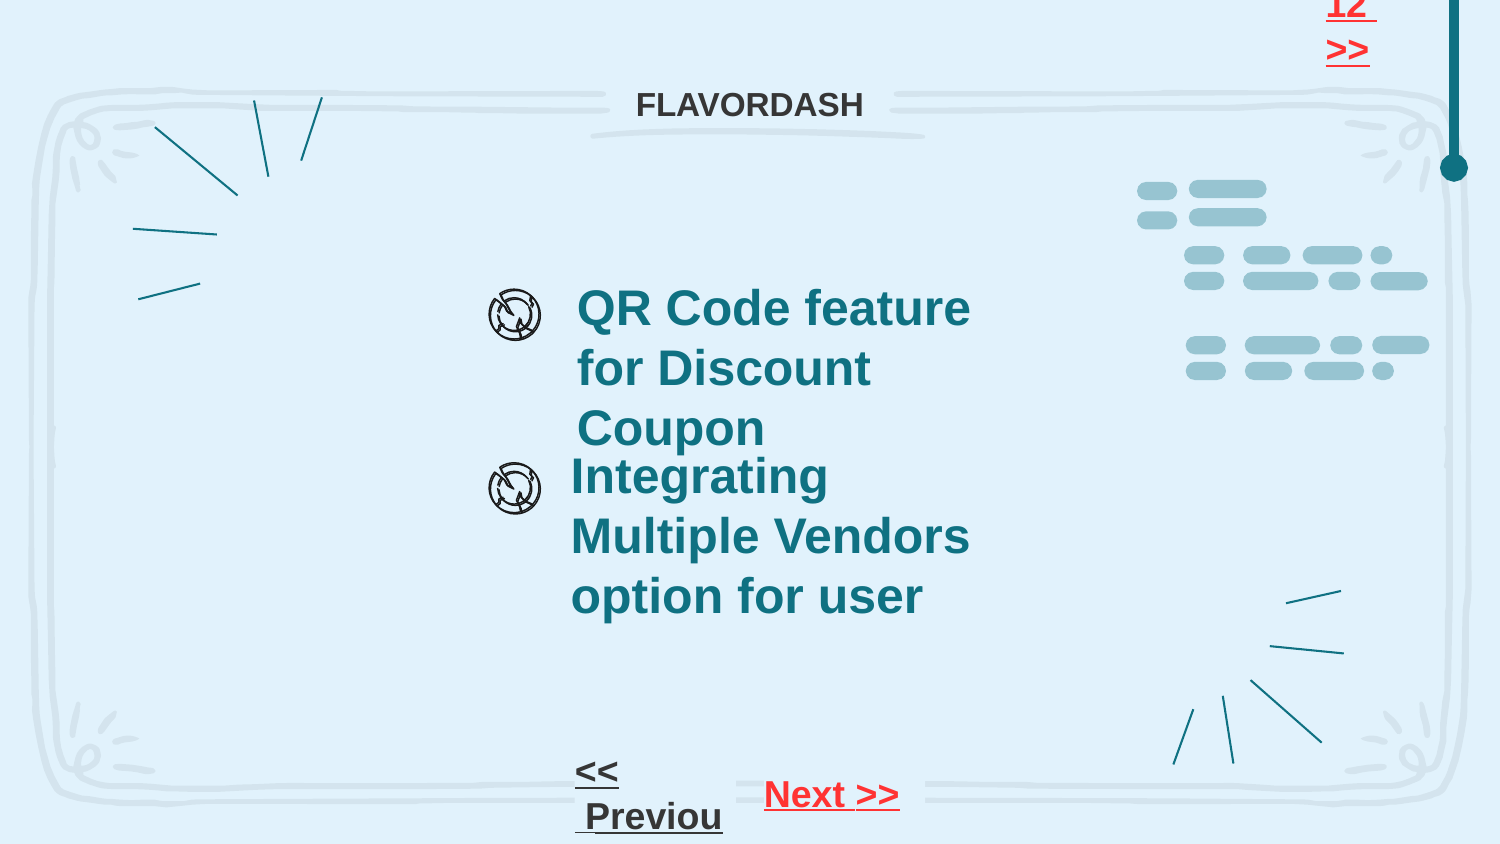

12 >>
FLAVORDASH

QR Code feature for Discount Coupon

Integrating Multiple Vendors option for user

<< Previous
Next >>